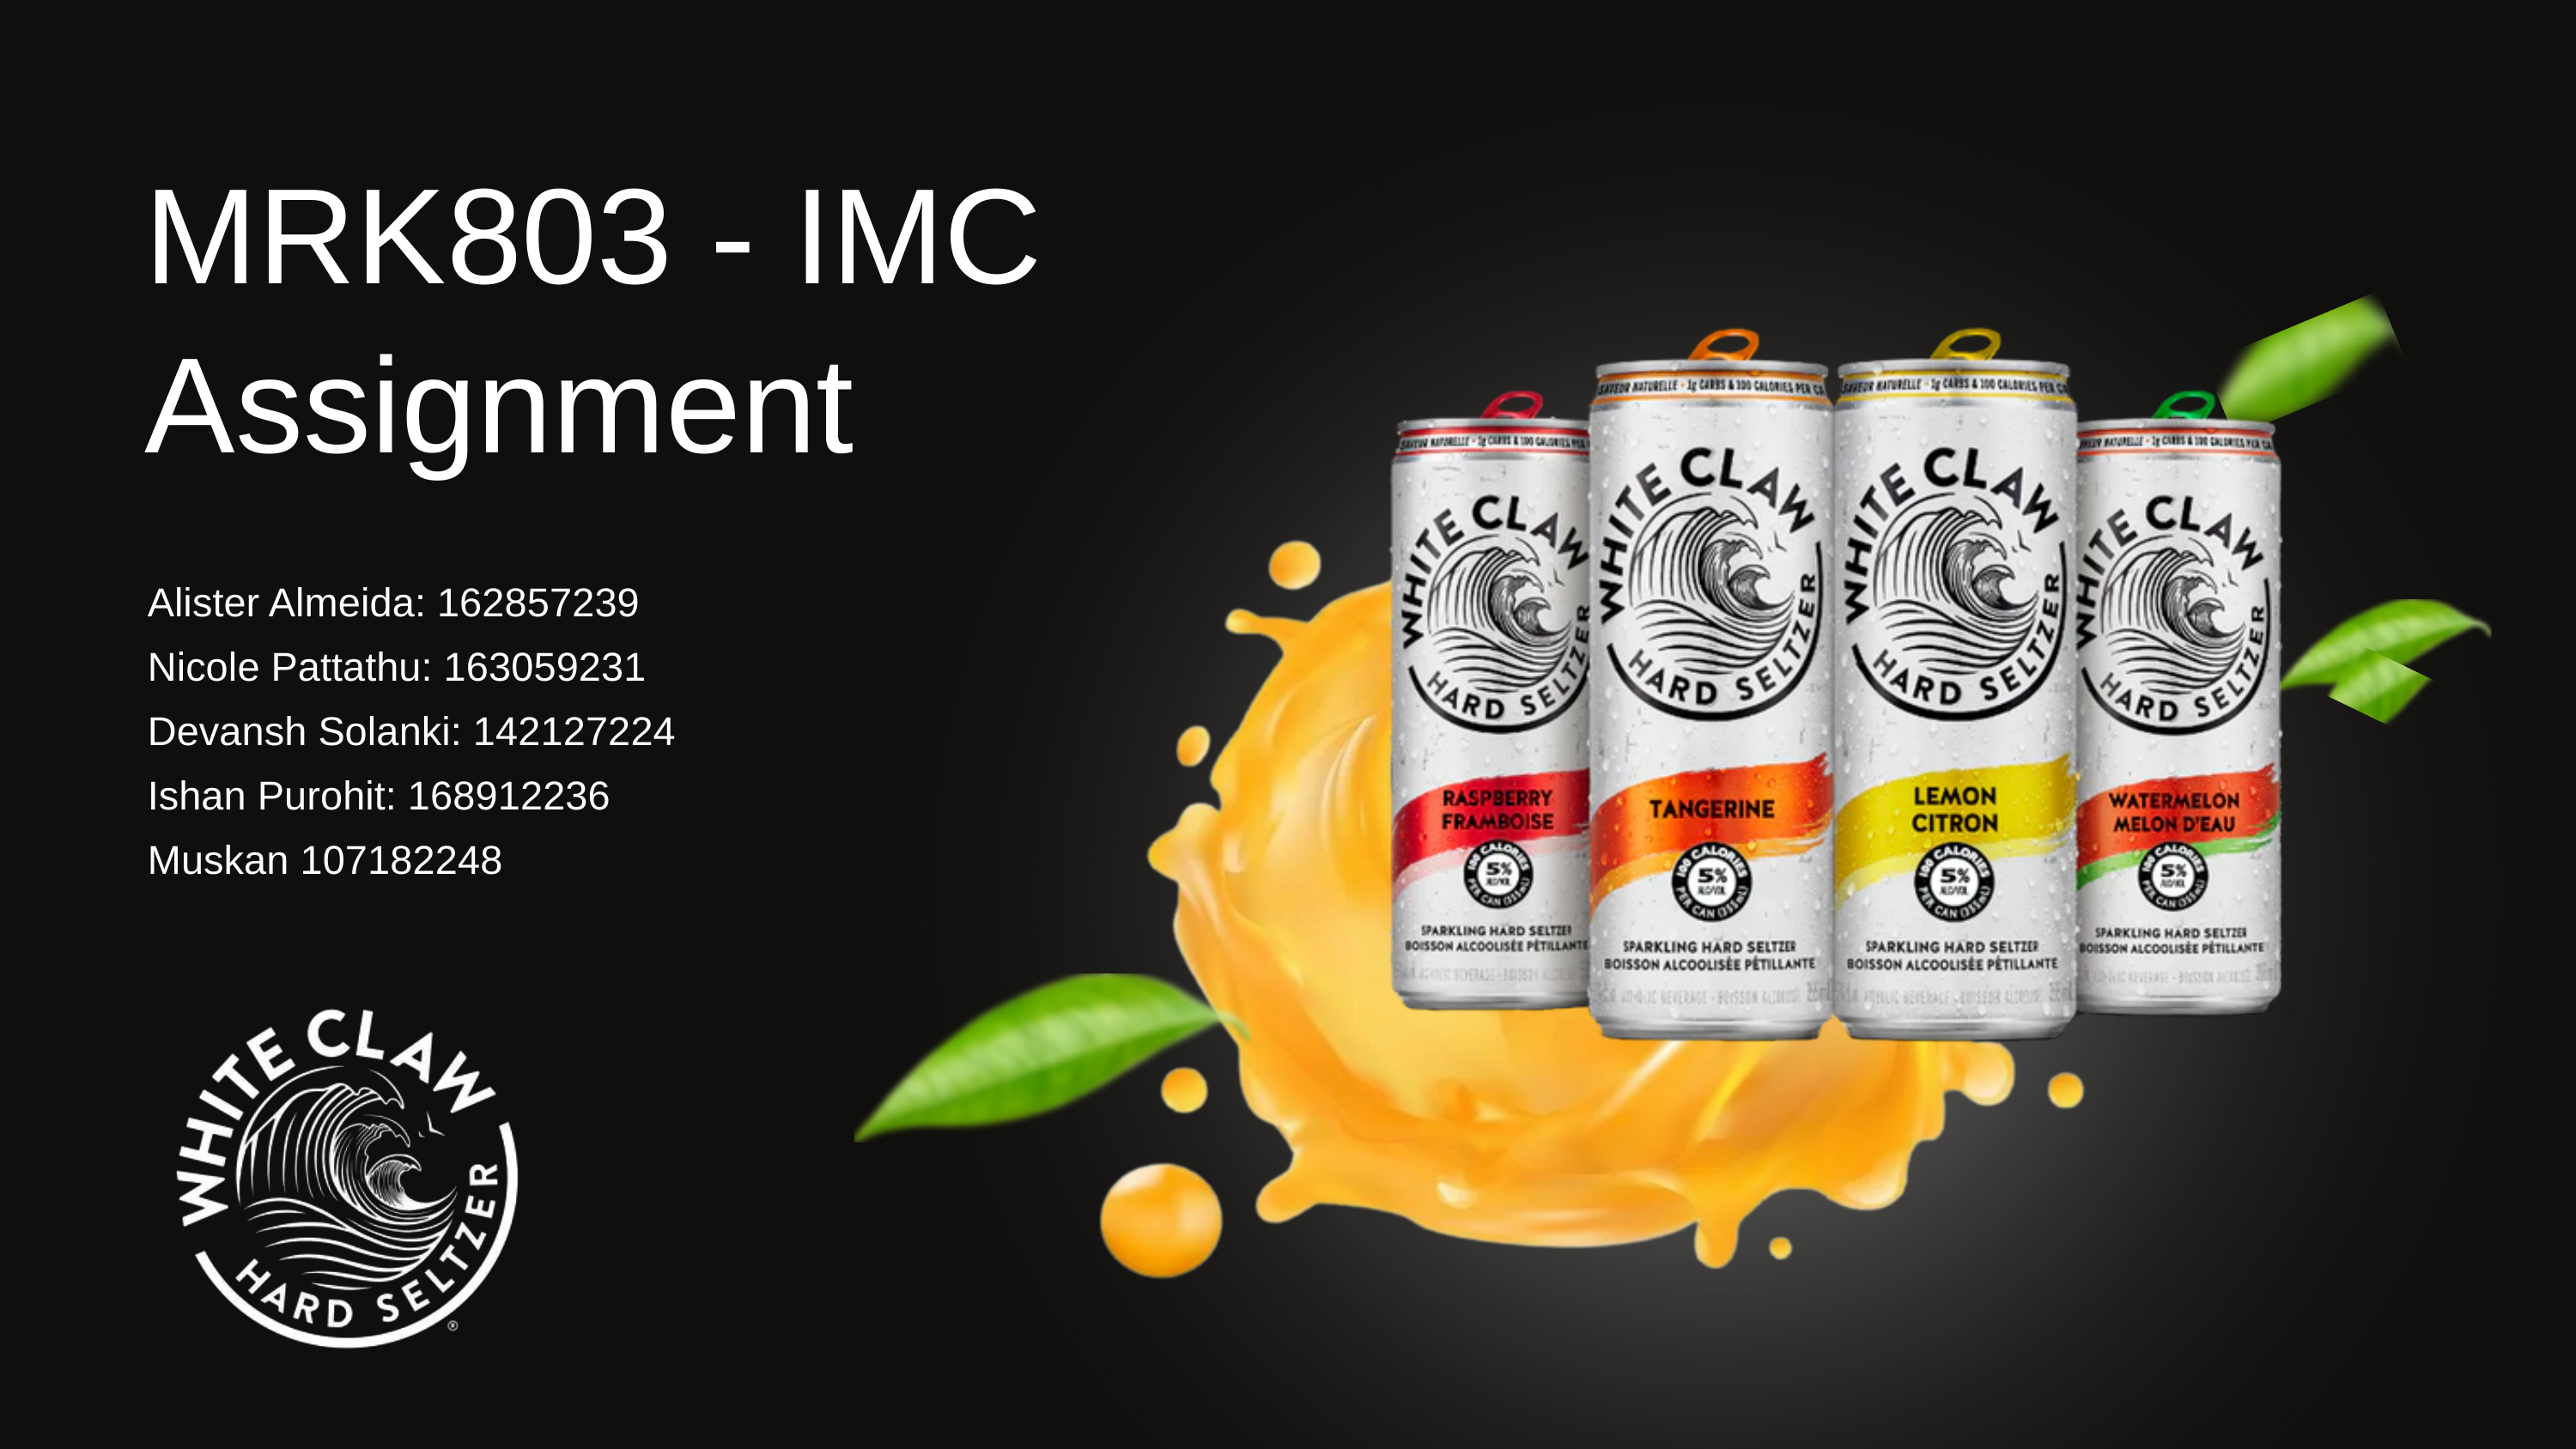

MRK803 - IMC
Assignment

Alister Almeida: 162857239
Nicole Pattathu: 163059231
Devansh Solanki: 142127224
Ishan Purohit: 168912236
Muskan 107182248